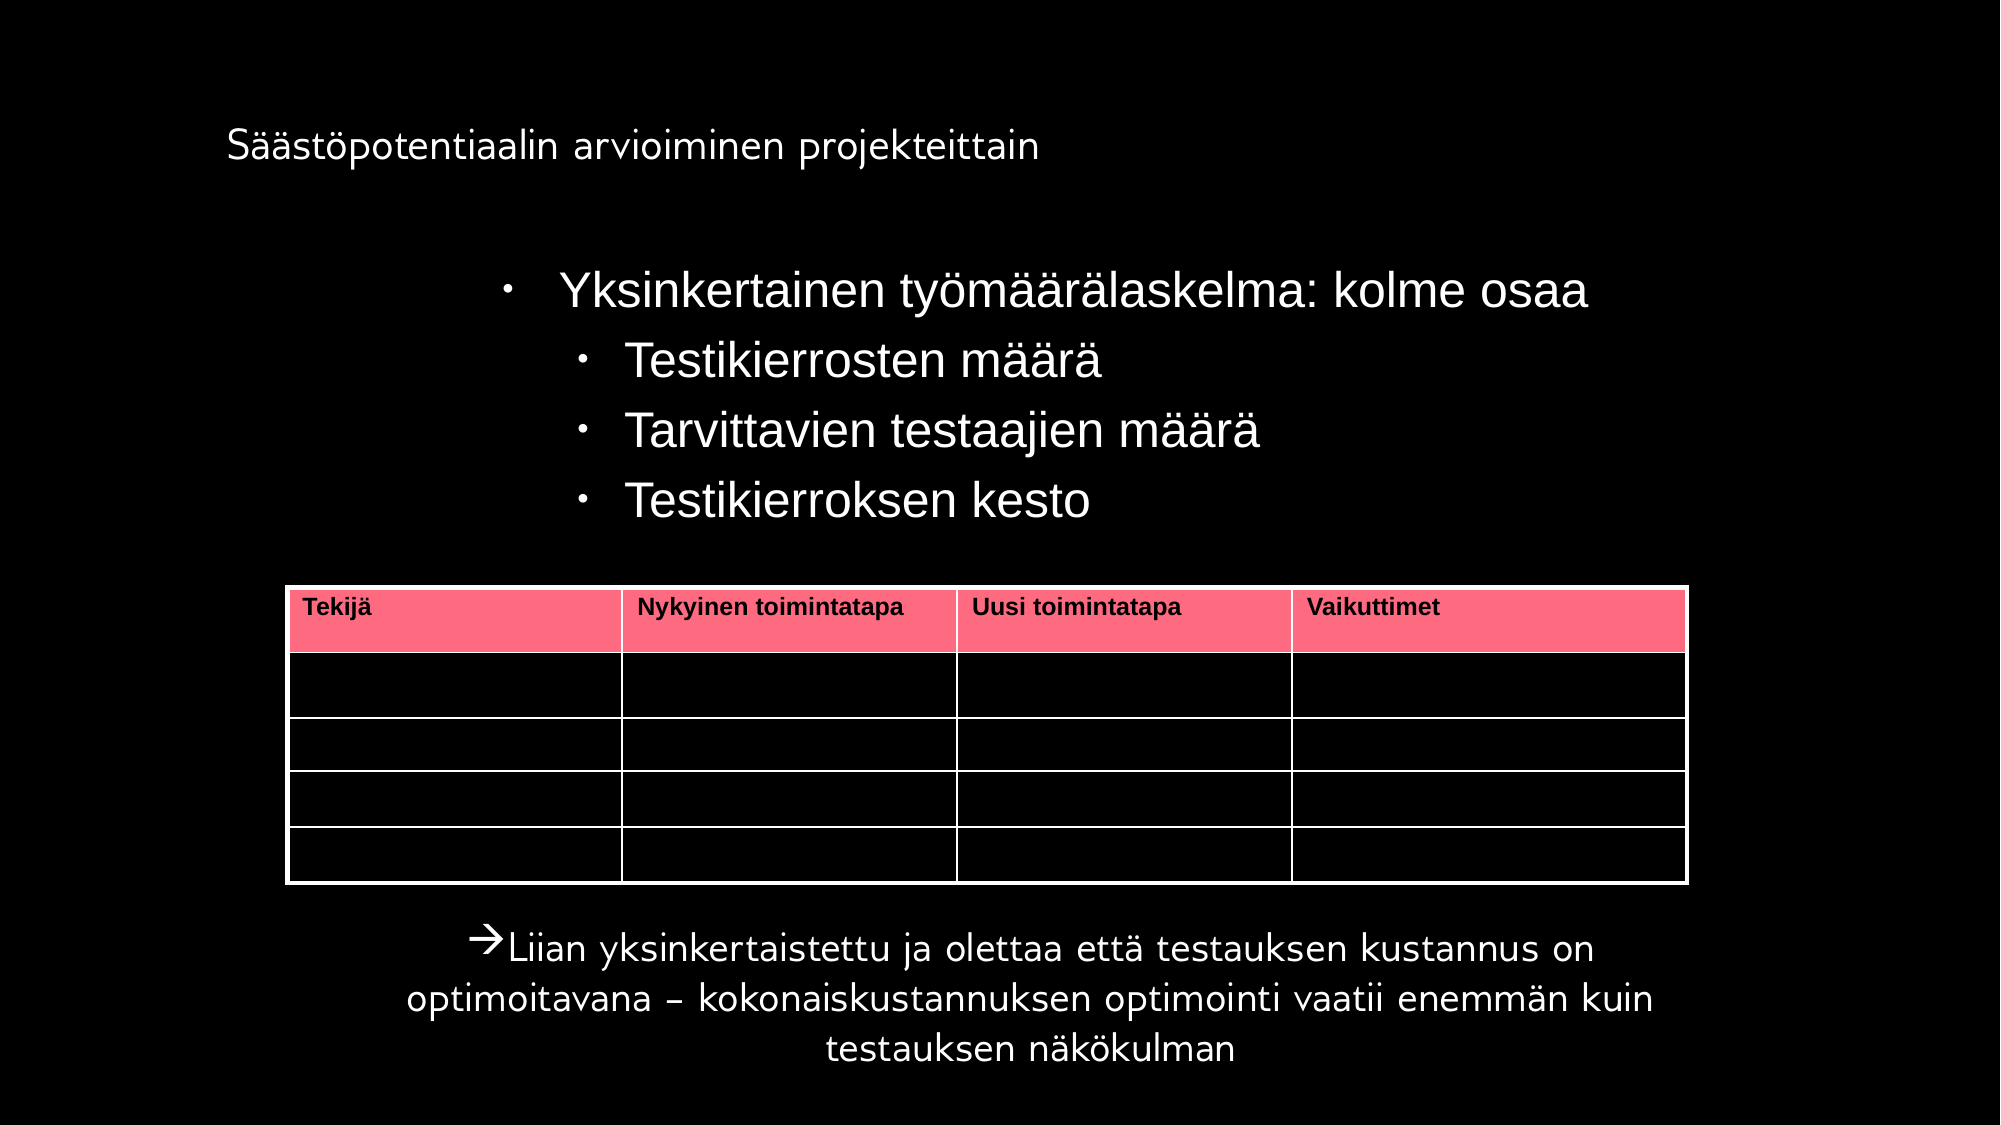

# Säästöpotentiaalin arvioiminen projekteittain
Yksinkertainen työmäärälaskelma: kolme osaa
Testikierrosten määrä
Tarvittavien testaajien määrä
Testikierroksen kesto
| Tekijä | Nykyinen toimintatapa | Uusi toimintatapa | Vaikuttimet |
| --- | --- | --- | --- |
| Testikierrosten määrä | 4-6 (12) | 3 | Selkeä prosessi ja aloitus/lopetuskriteerit |
| Testaajien määrä | 1-5 (8) | 2 | Testaajien osaaminen |
| Testikierroksen kesto | 2-5 (30) | 3 | Testiautomaation käyttö |
| \*Tunnistetut maksimit |  |  |  |
Liian yksinkertaistettu ja olettaa että testauksen kustannus on optimoitavana – kokonaiskustannuksen optimointi vaatii enemmän kuin testauksen näkökulman